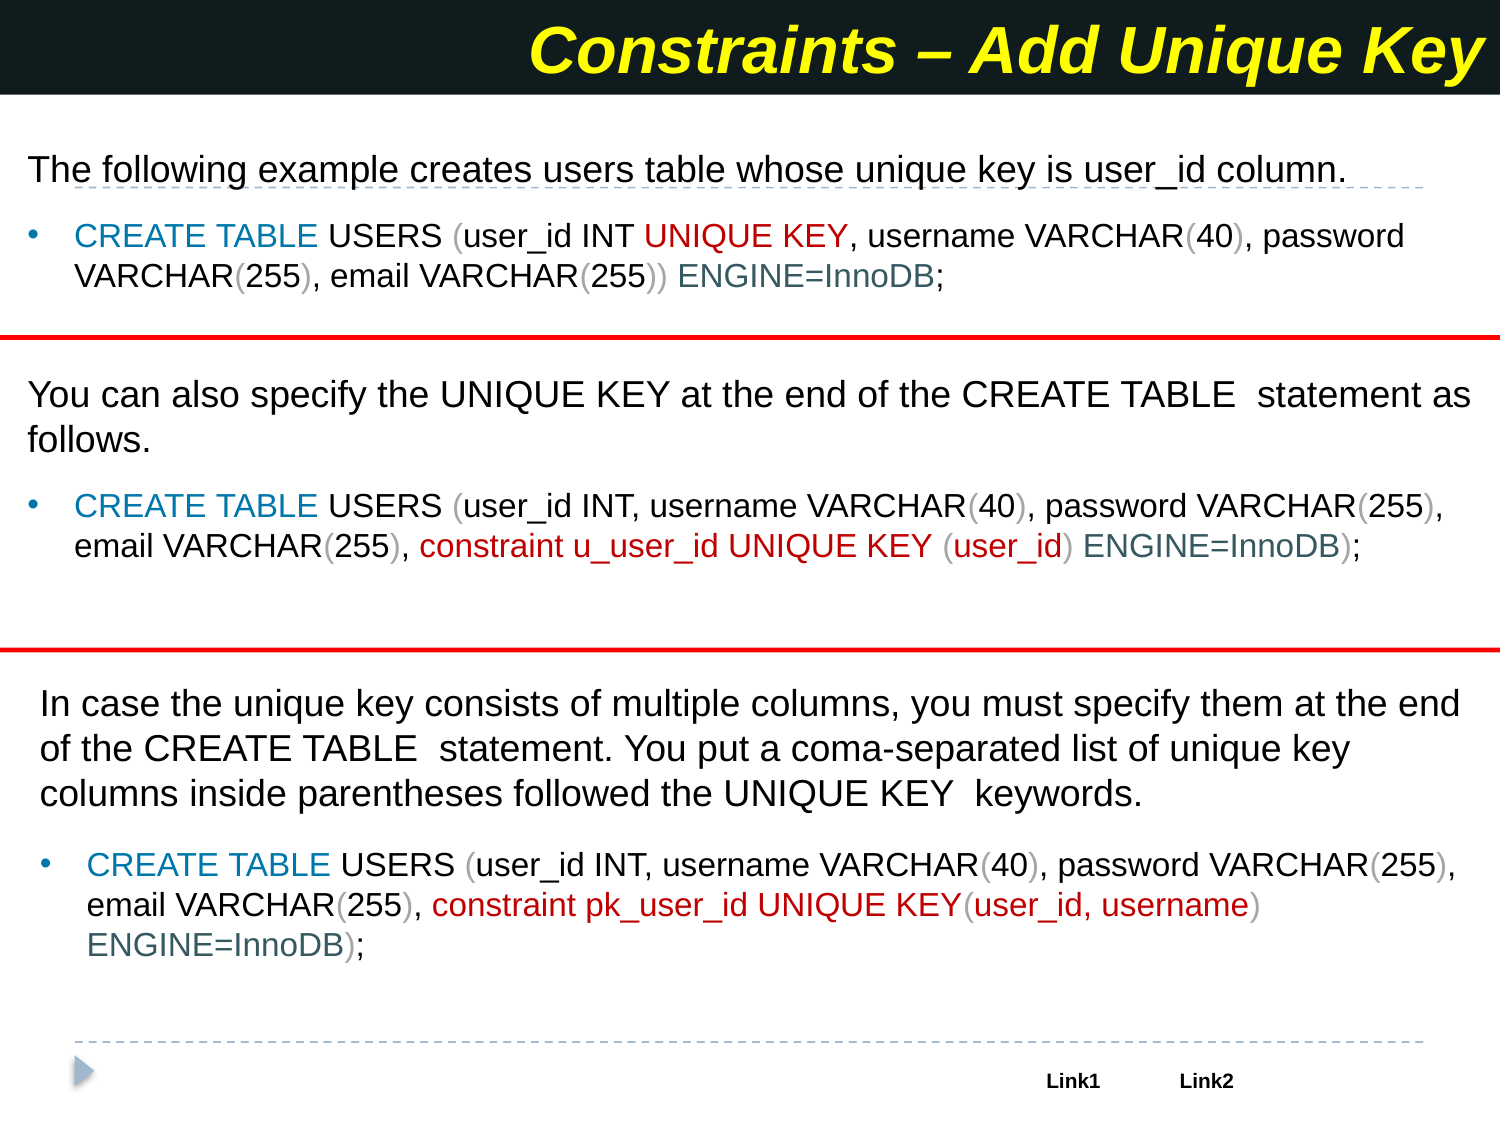

Constraints – Add Unique Key
The following example creates users table whose unique key is user_id column.
CREATE TABLE USERS (user_id INT UNIQUE KEY, username VARCHAR(40), password VARCHAR(255), email VARCHAR(255)) ENGINE=InnoDB;

You can also specify the UNIQUE KEY at the end of the CREATE TABLE  statement as follows.
CREATE TABLE USERS (user_id INT, username VARCHAR(40), password VARCHAR(255), email VARCHAR(255), constraint u_user_id UNIQUE KEY (user_id) ENGINE=InnoDB);

In case the unique key consists of multiple columns, you must specify them at the end of the CREATE TABLE  statement. You put a coma-separated list of unique key columns inside parentheses followed the UNIQUE KEY  keywords.
CREATE TABLE USERS (user_id INT, username VARCHAR(40), password VARCHAR(255), email VARCHAR(255), constraint pk_user_id UNIQUE KEY(user_id, username) ENGINE=InnoDB);